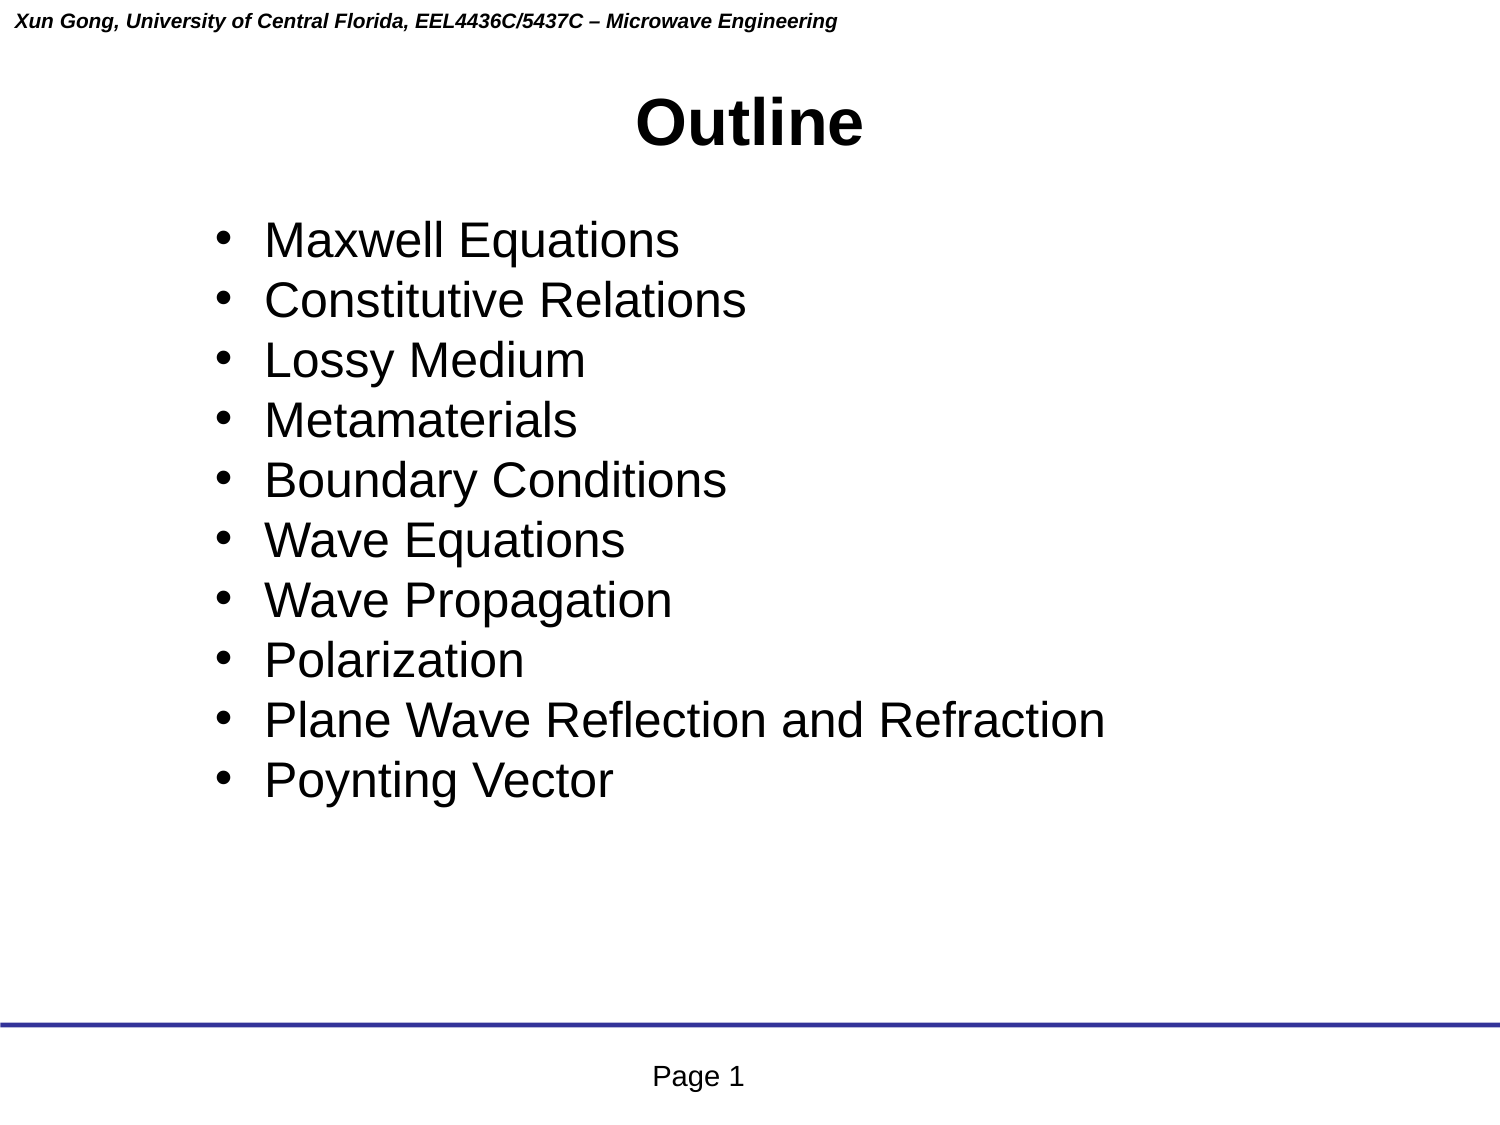

# Outline
 Maxwell Equations
 Constitutive Relations
 Lossy Medium
 Metamaterials
 Boundary Conditions
 Wave Equations
 Wave Propagation
 Polarization
 Plane Wave Reflection and Refraction
 Poynting Vector